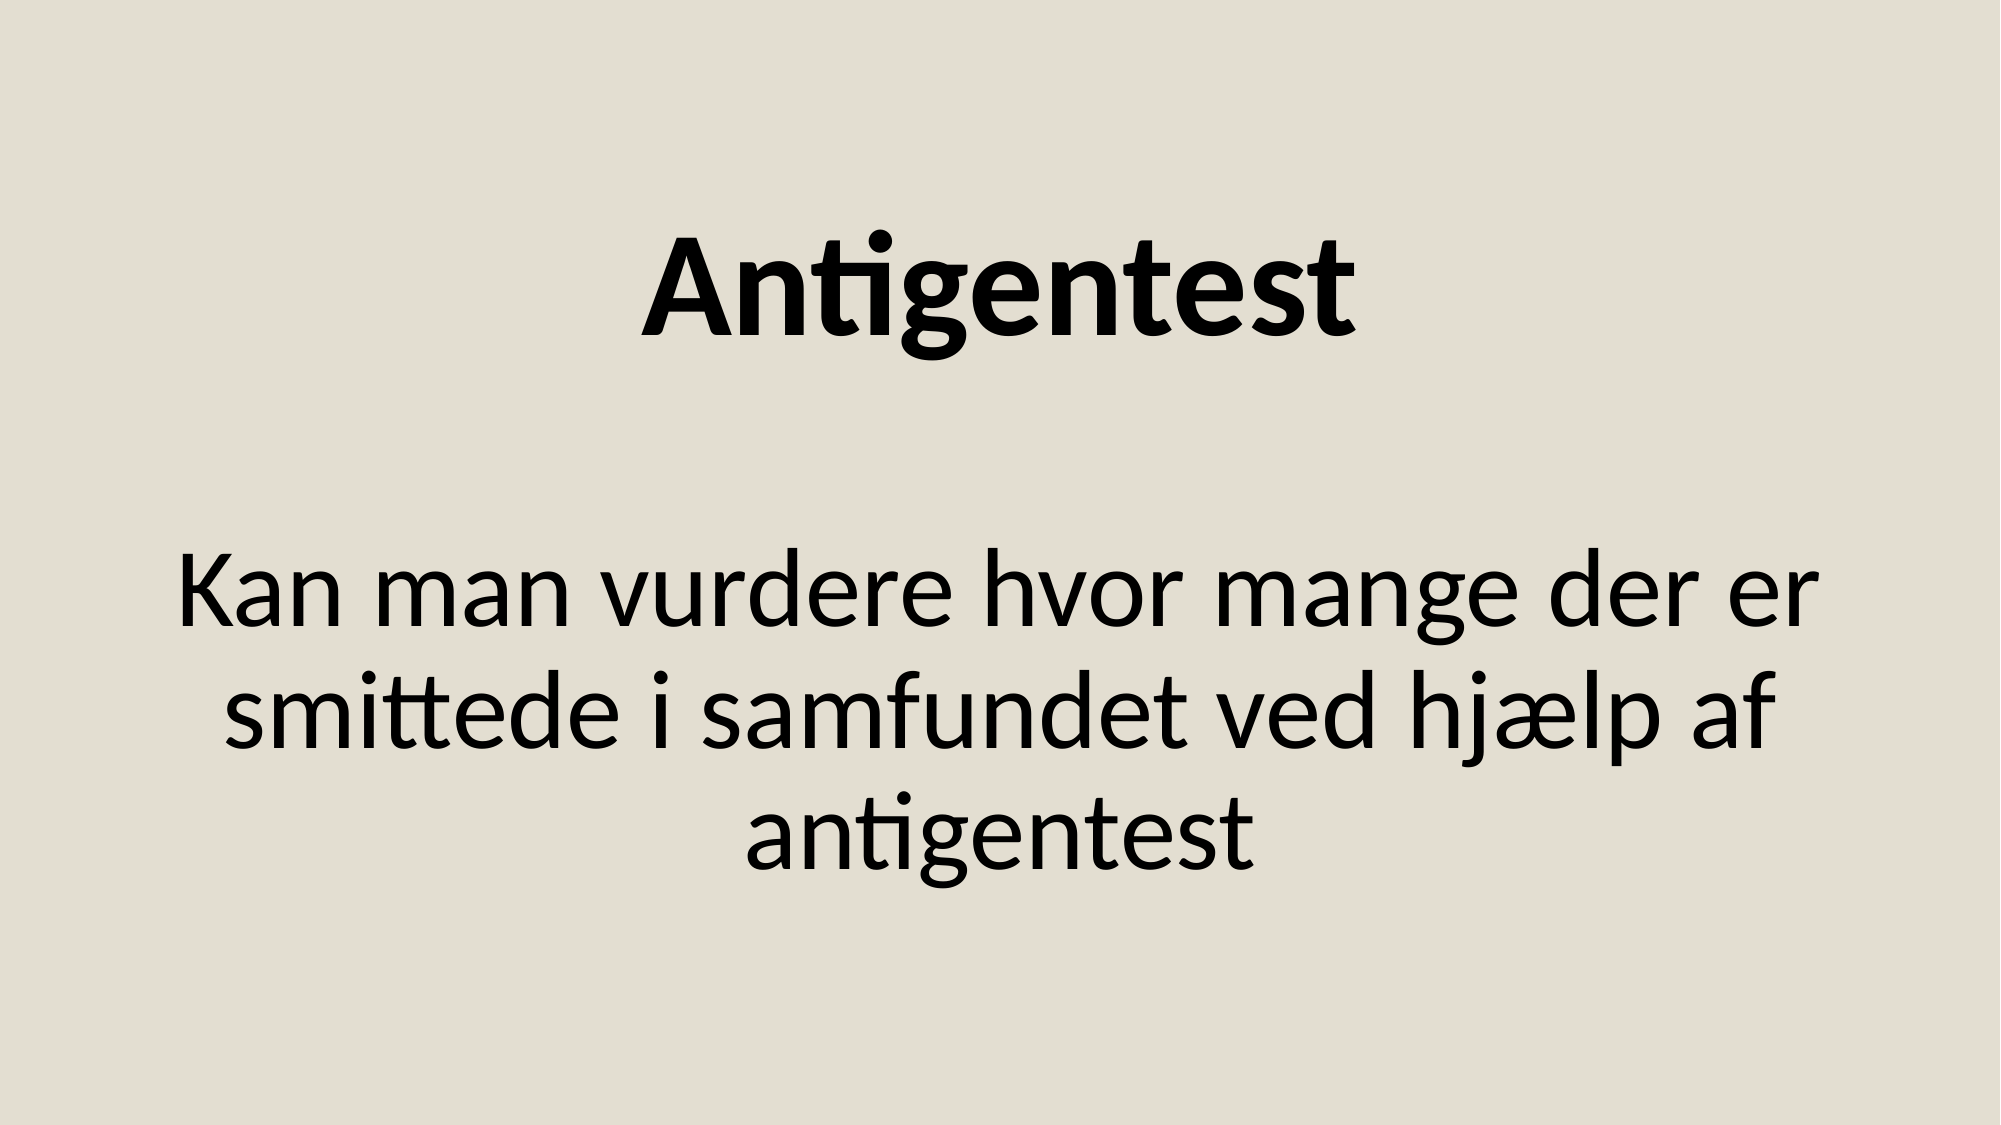

# Antigentest Kan man vurdere hvor mange der er smittede i samfundet ved hjælp af antigentest